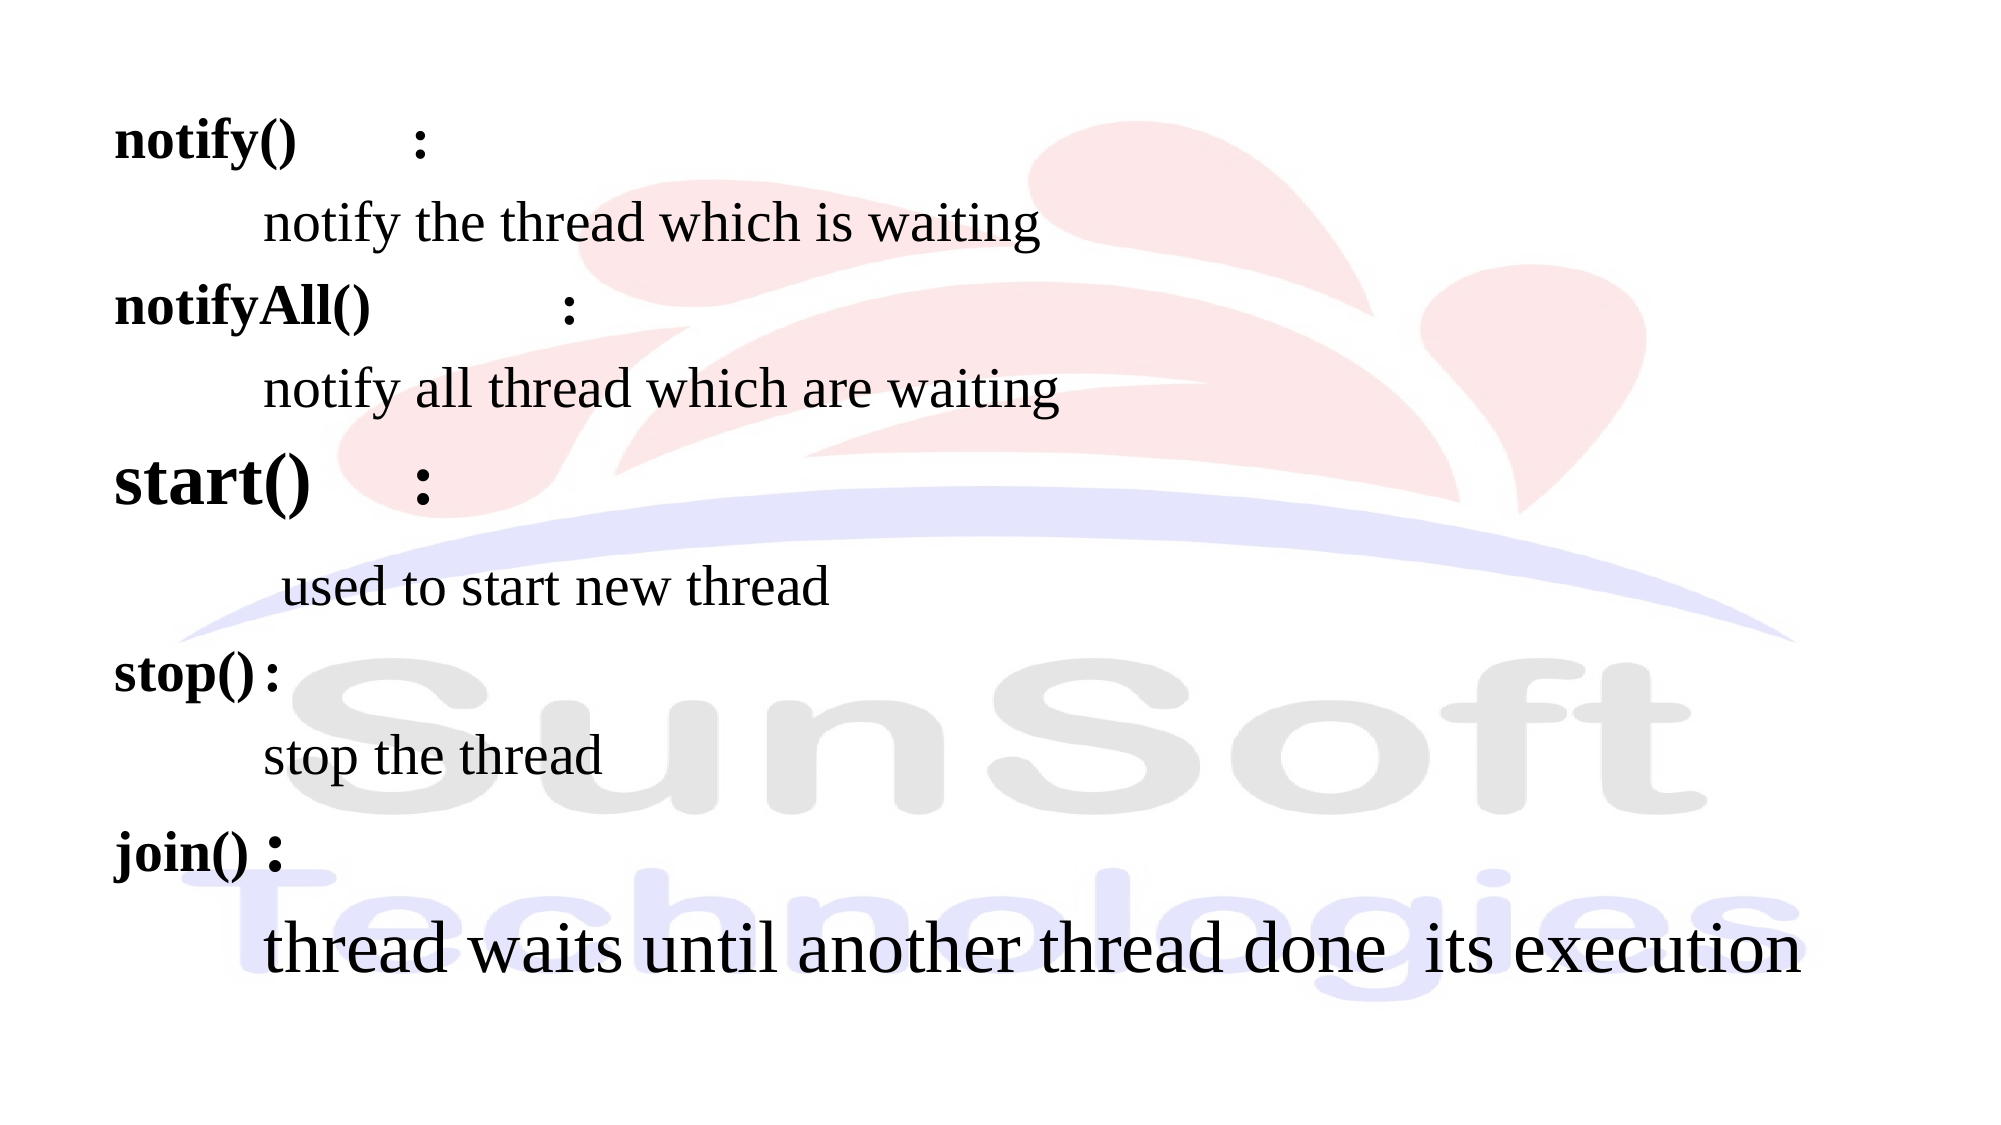

notify()		:
	notify the thread which is waiting
notifyAll()   	:
	notify all thread which are waiting
start()     	:
	 used to start new thread
stop()		:
	stop the thread
join()		:
	thread waits until another thread done  its execution